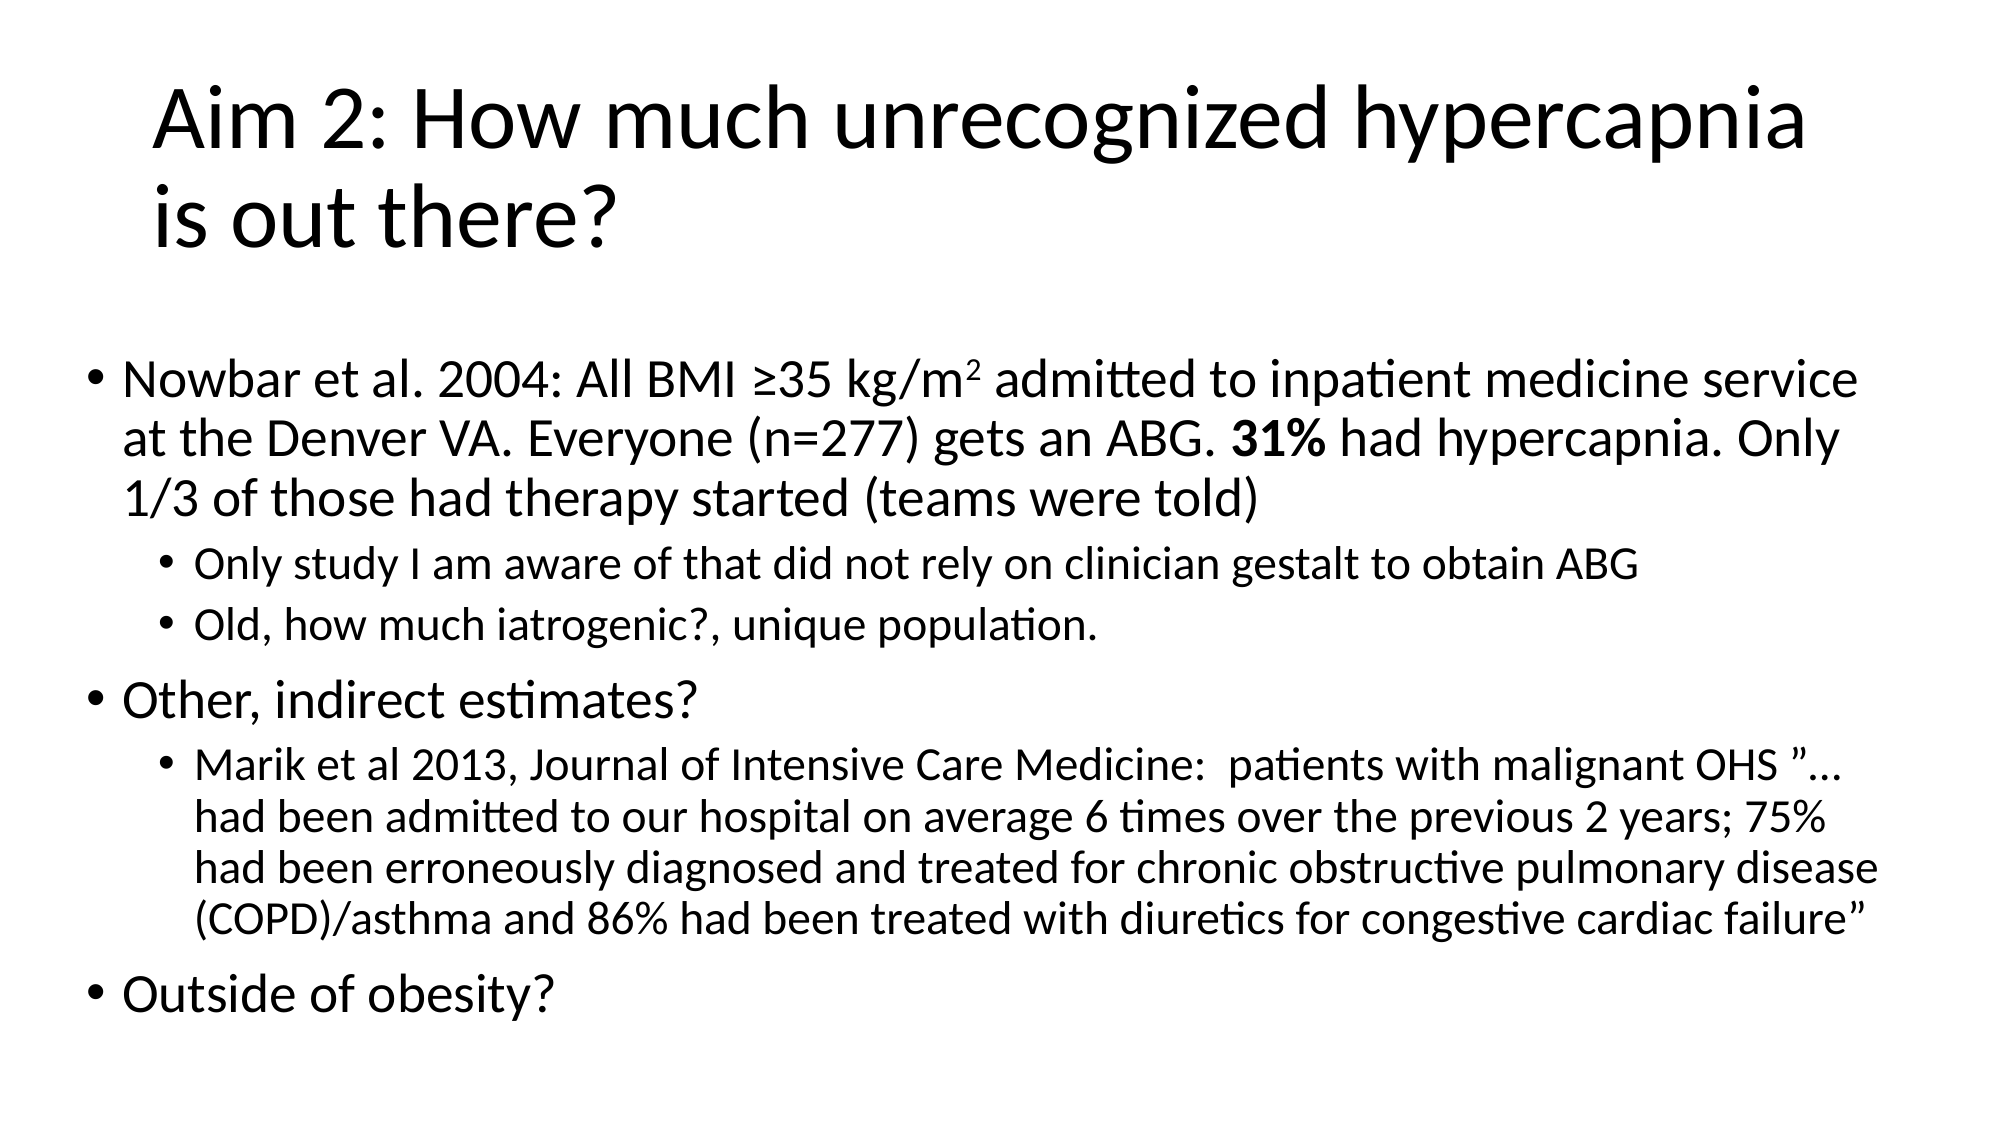

# Aim 2: How much unrecognized hypercapnia is out there?
Nowbar et al. 2004: All BMI ≥35 kg/m2 admitted to inpatient medicine service at the Denver VA. Everyone (n=277) gets an ABG. 31% had hypercapnia. Only 1/3 of those had therapy started (teams were told)
Only study I am aware of that did not rely on clinician gestalt to obtain ABG
Old, how much iatrogenic?, unique population.
Other, indirect estimates?
Marik et al 2013, Journal of Intensive Care Medicine:  patients with malignant OHS ”…had been admitted to our hospital on average 6 times over the previous 2 years; 75% had been erroneously diagnosed and treated for chronic obstructive pulmonary disease (COPD)/asthma and 86% had been treated with diuretics for congestive cardiac failure”
Outside of obesity?